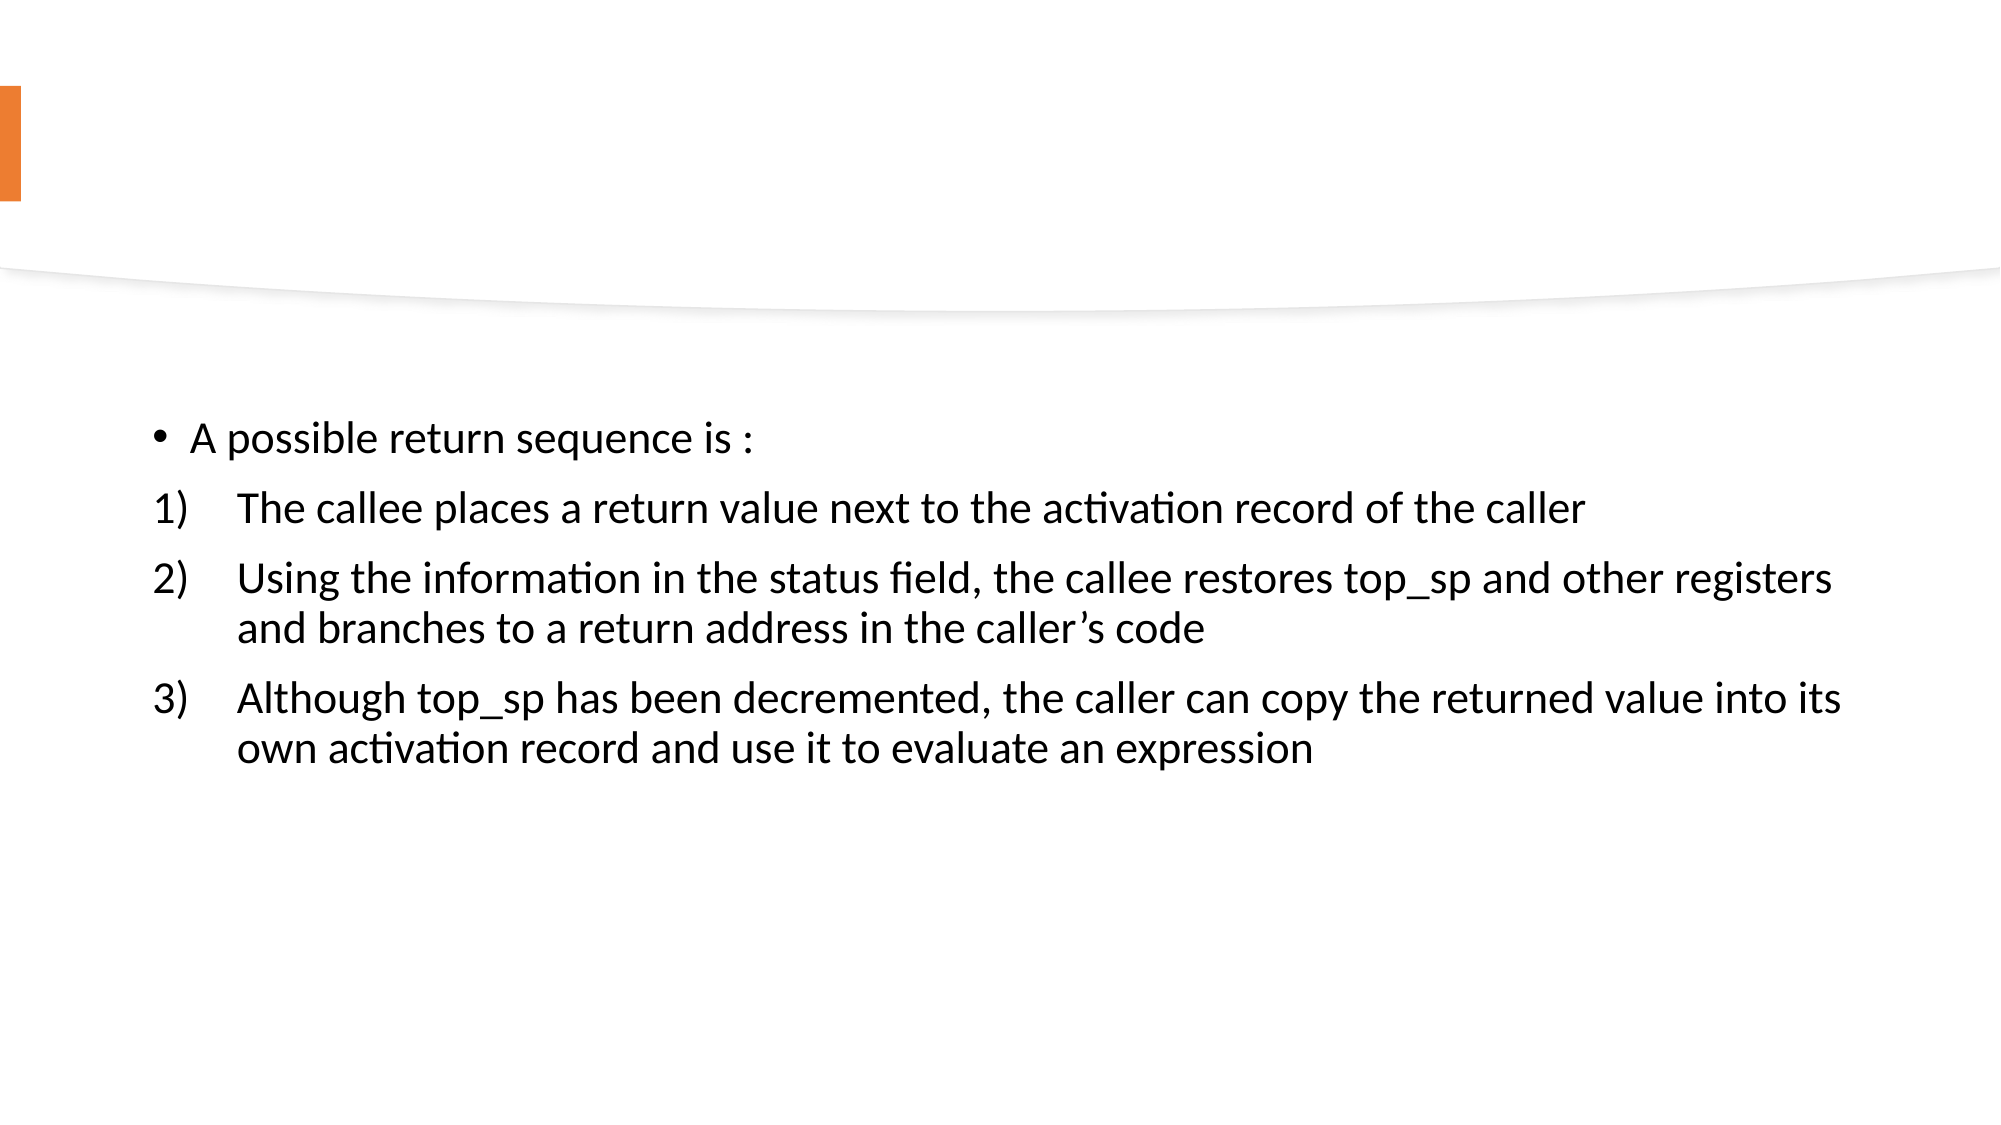

A possible return sequence is :
The callee places a return value next to the activation record of the caller
Using the information in the status field, the callee restores top_sp and other registers and branches to a return address in the caller’s code
Although top_sp has been decremented, the caller can copy the returned value into its own activation record and use it to evaluate an expression